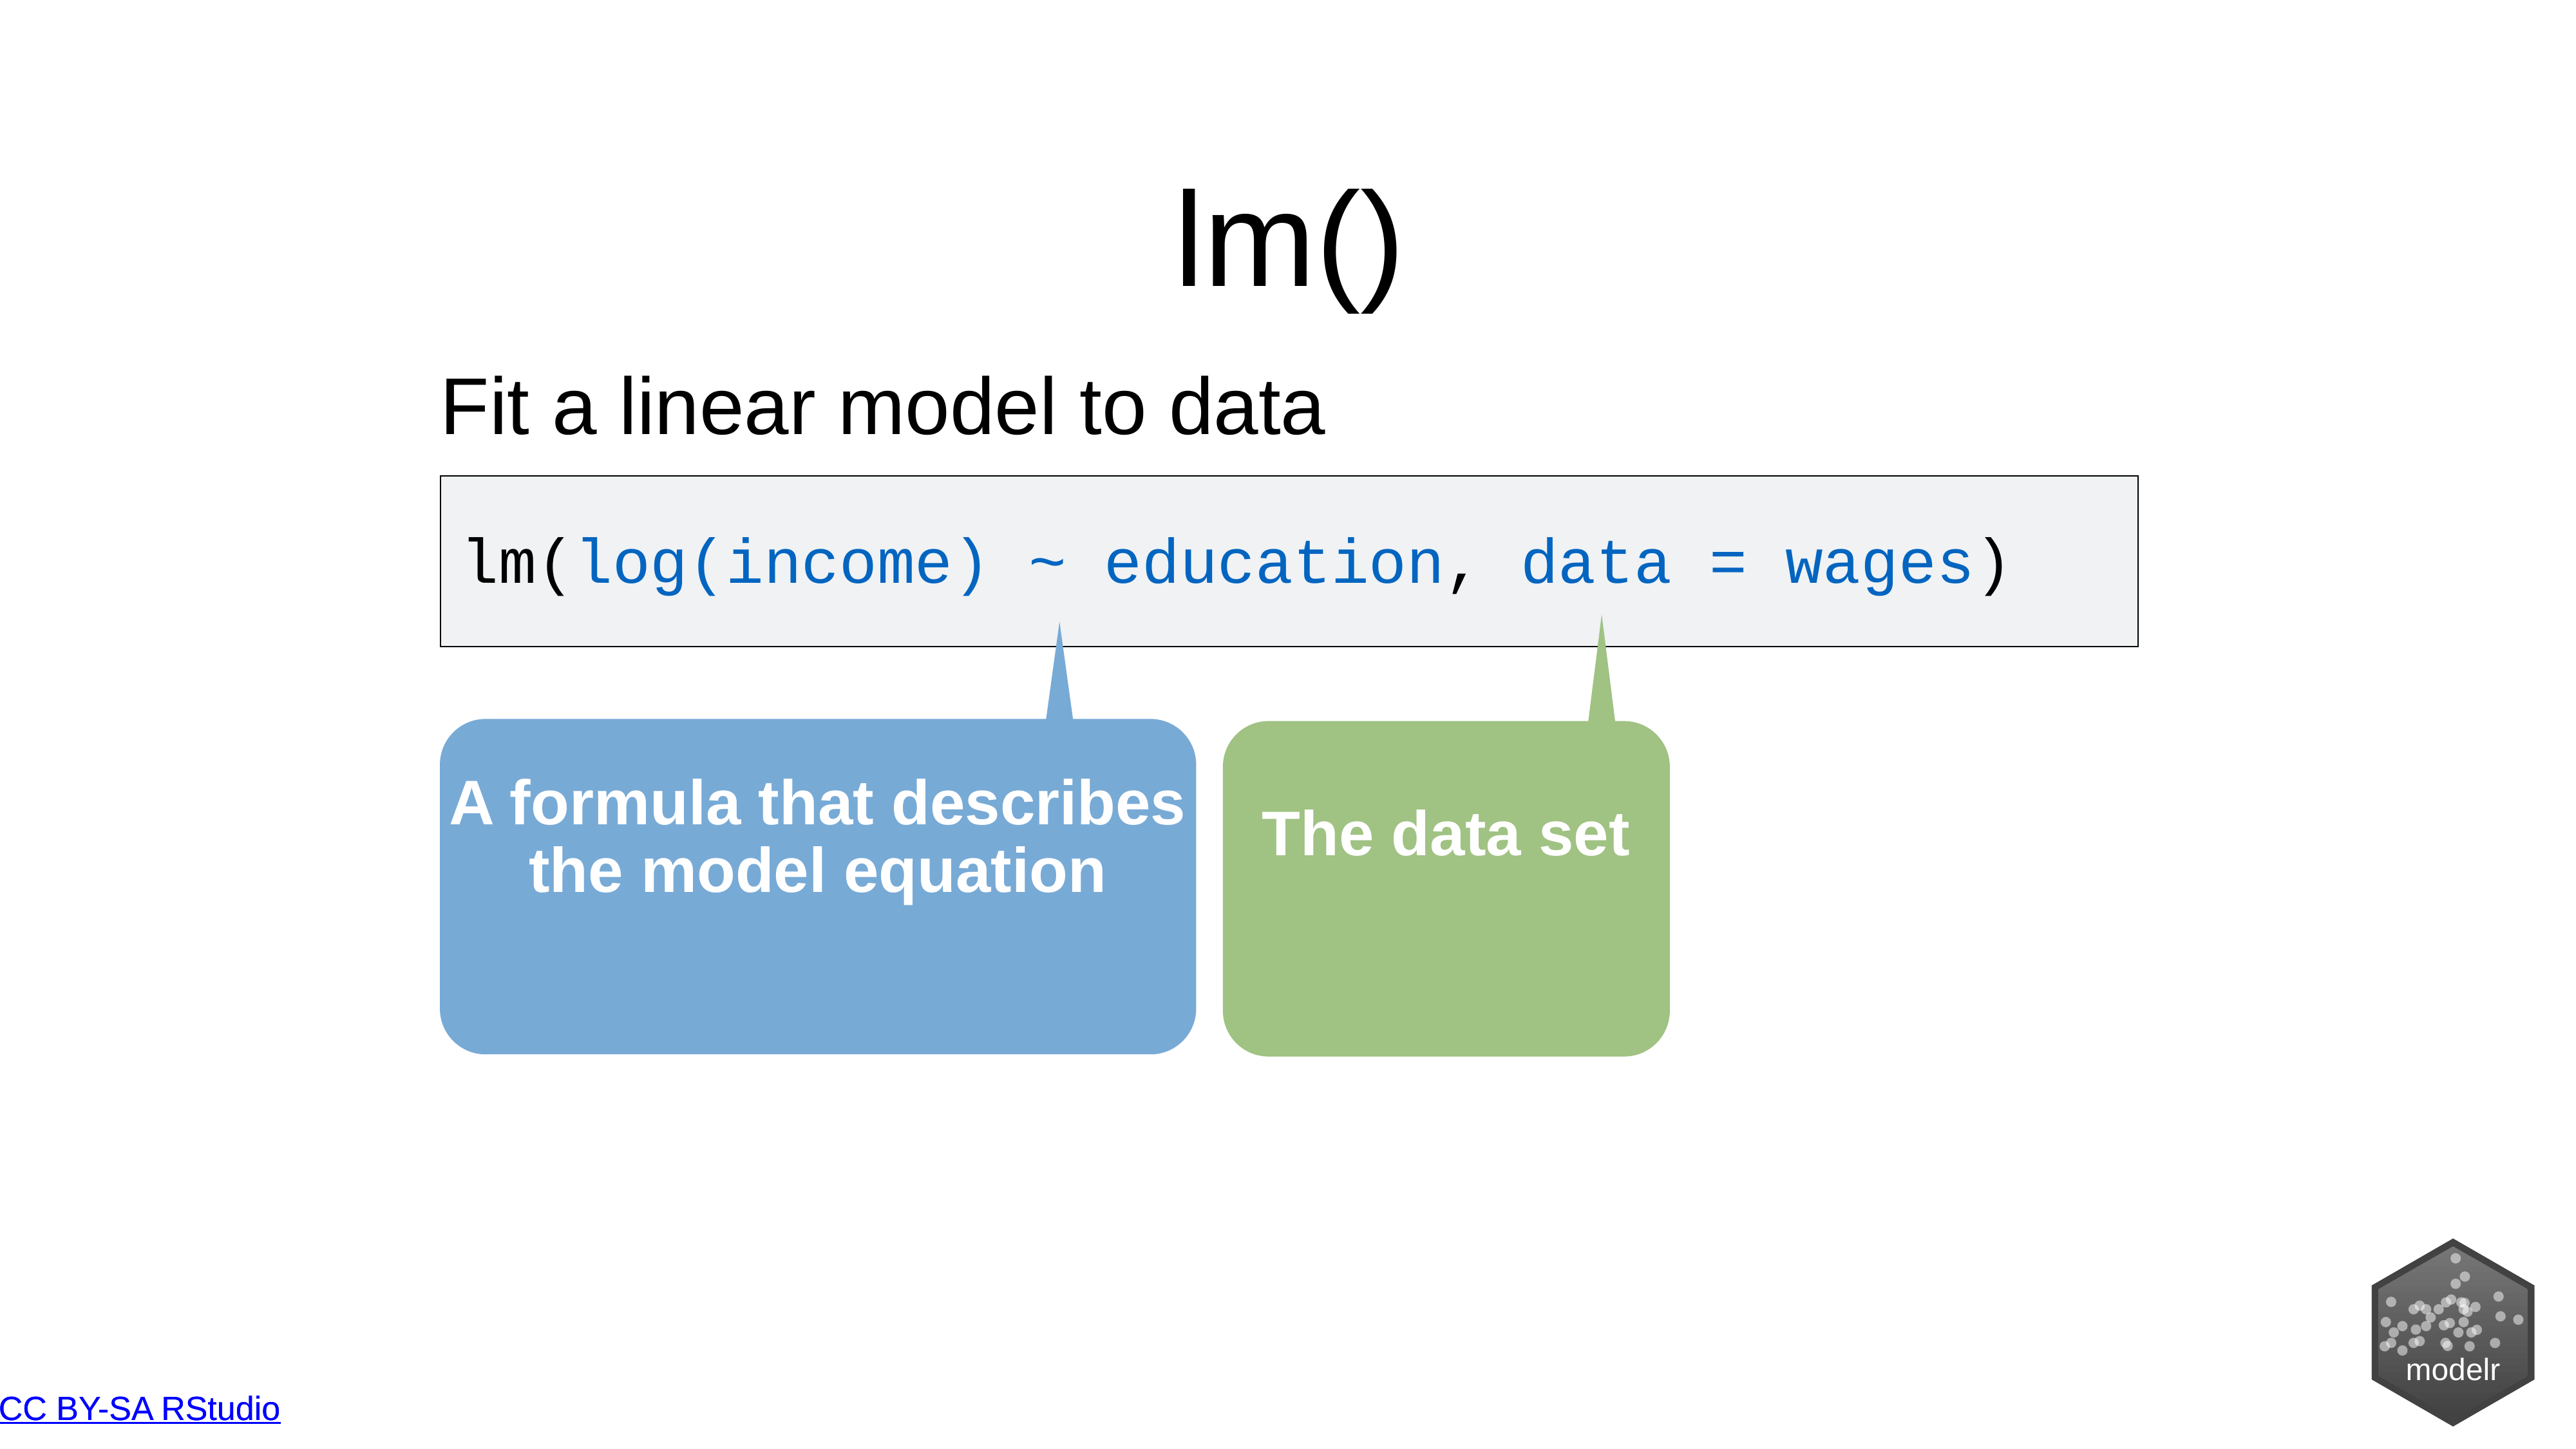

lm()
Fit a linear model to data

lm(log(income) ~ education, data = wages)
The data set
A formula that describes the model equation

modelr
CC BY-SA RStudio